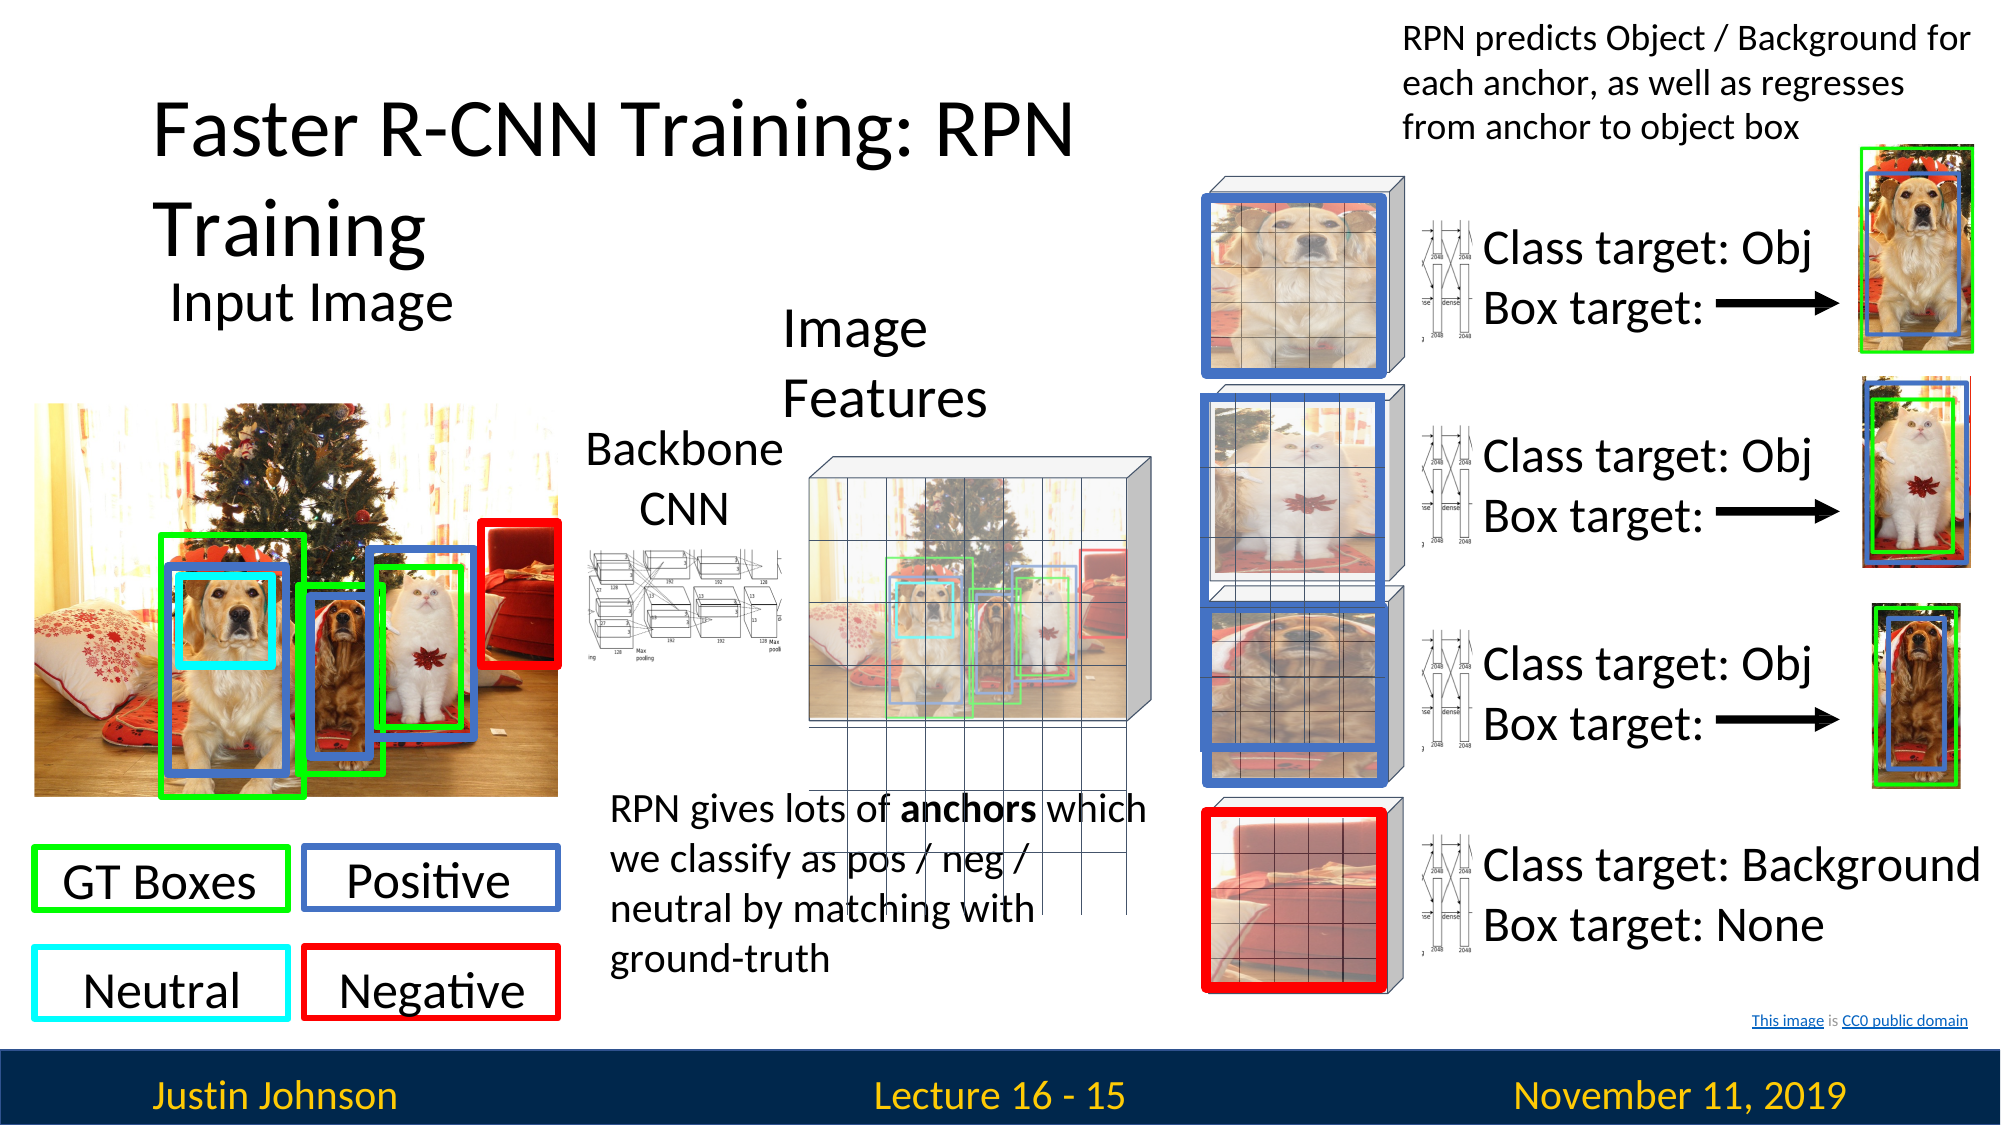

RPN predicts Object / Background for each anchor, as well as regresses from anchor to object box
Faster R-CNN Training: RPN Training

Class target: Obj Box target:

Input Image

Image Features

|  |  |  |  |  |
| --- | --- | --- | --- | --- |
|  |  |  |  |  |
|  |  |  |  |  |
|  |  |  |  |  |
|  |  |  |  |  |

Backbone CNN
Class target: Obj Box target:

|  |  |  |  |  |  |  |  |
| --- | --- | --- | --- | --- | --- | --- | --- |
|  |  |  |  |  |  |  |  |
|  |  |  |  |  |  |  |  |
|  |  |  |  |  |  |  |  |
|  |  |  |  |  |  |  |  |
|  |  |  |  |  |  |  |  |
|  |  |  |  |  |  |  |  |

Class target: Obj Box target:

RPN gives lots of anchors which we classify as pos / neg / neutral by matching with ground-truth

Class target: Background Box target: None
Positive
GT Boxes

Neutral
Negative

This image is CC0 public domain
Justin Johnson
November 11, 2019
Lecture 16 - 15